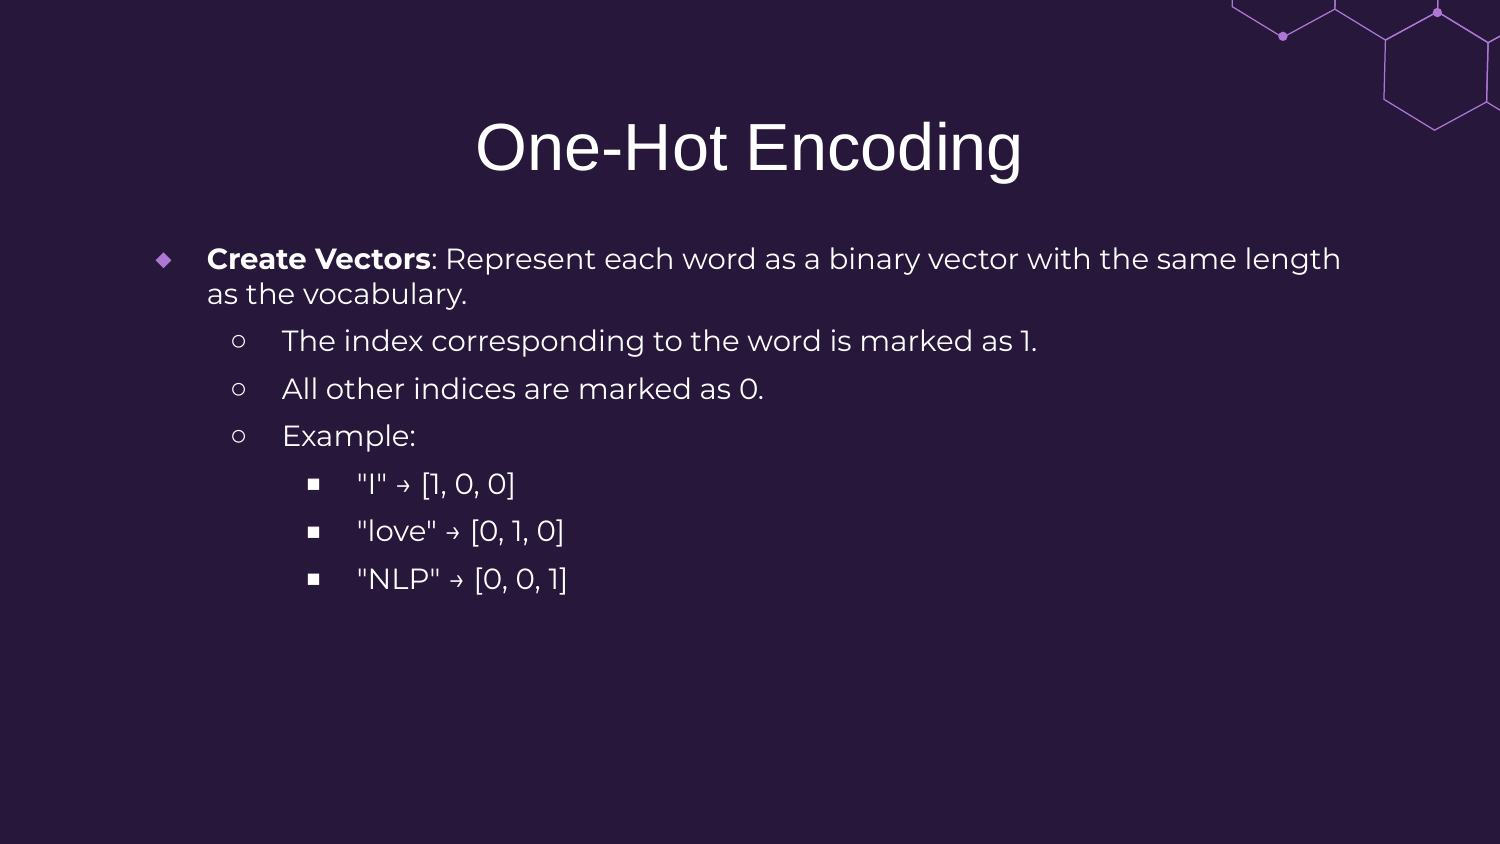

# One-Hot Encoding
Create Vectors: Represent each word as a binary vector with the same length as the vocabulary.
The index corresponding to the word is marked as 1.
All other indices are marked as 0.
Example:
"I" → [1, 0, 0]
"love" → [0, 1, 0]
"NLP" → [0, 0, 1]